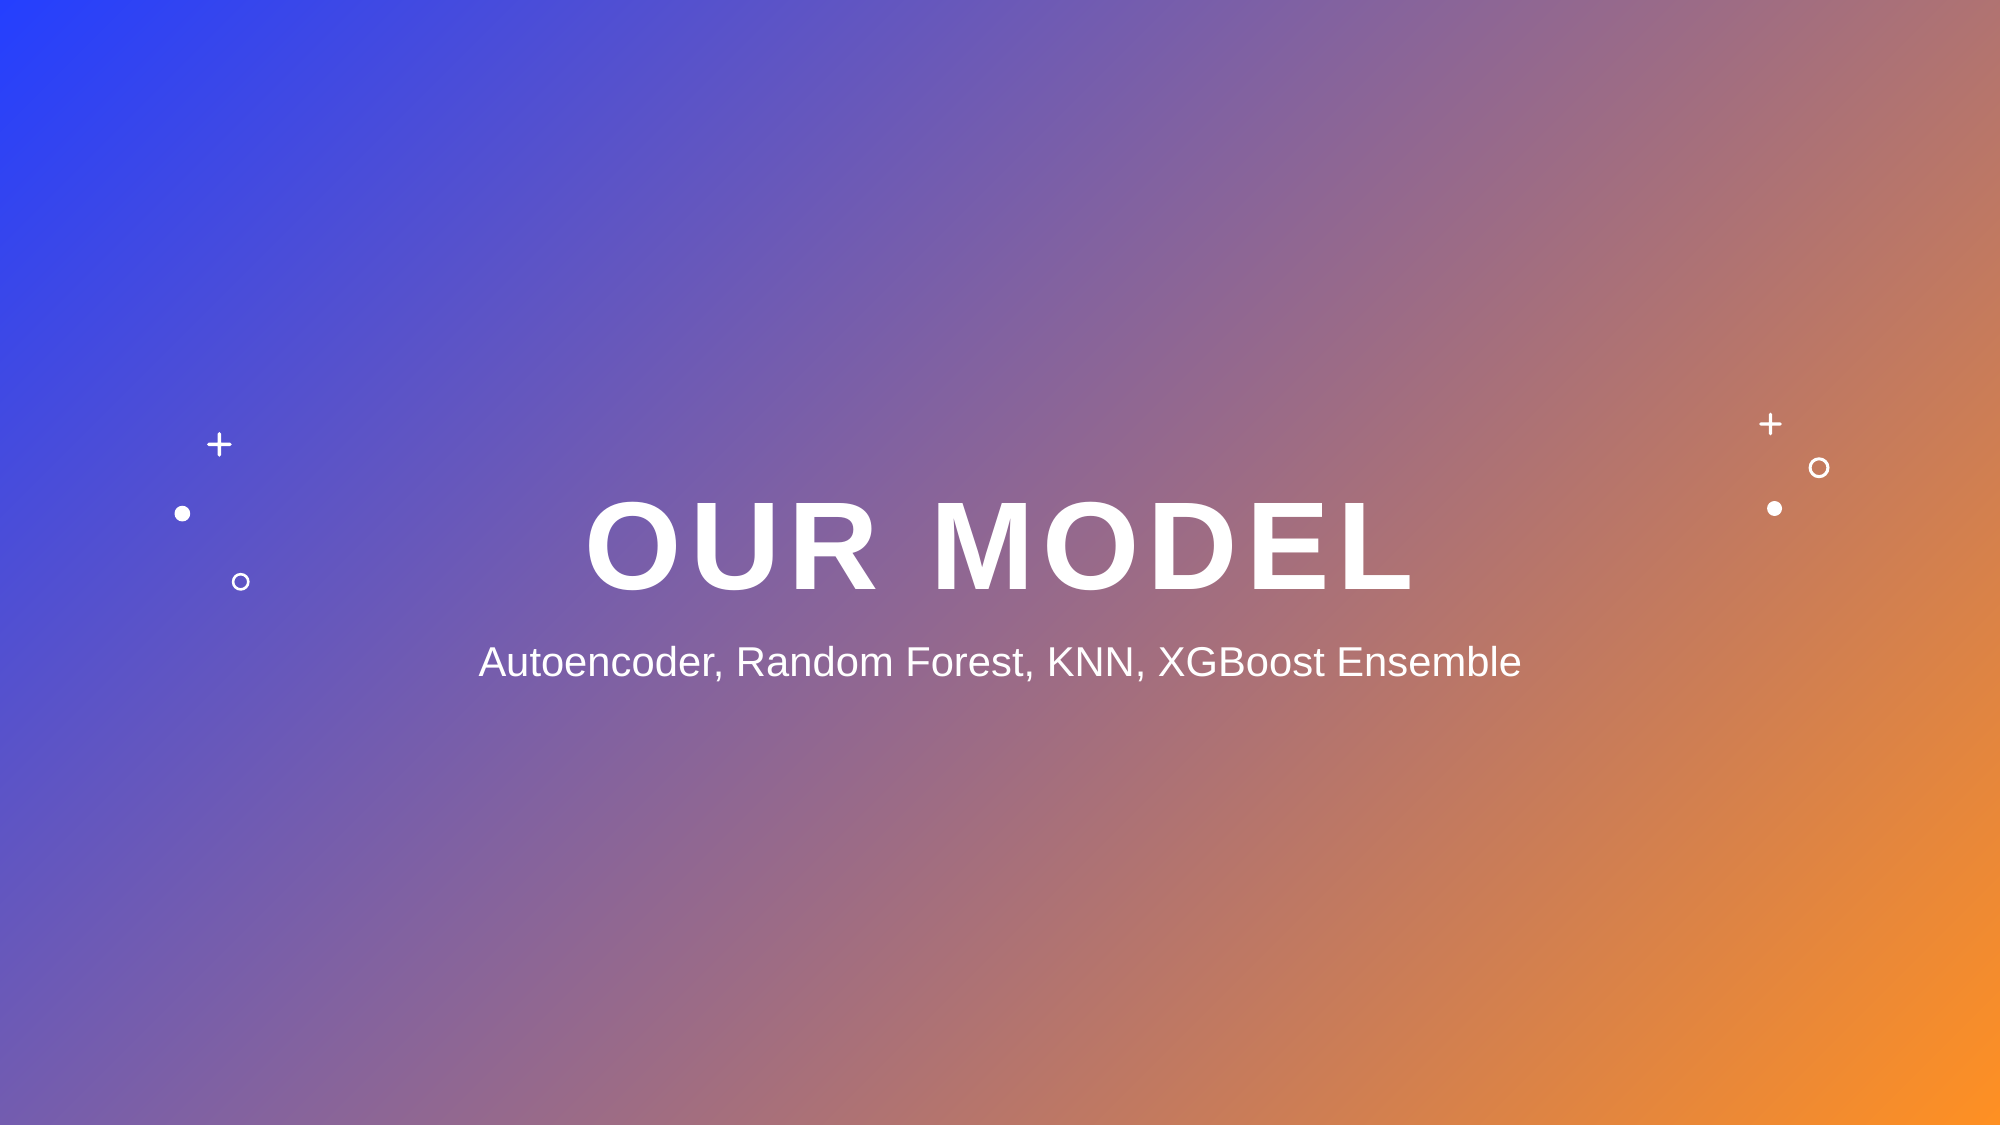

# Our Model
Autoencoder, Random Forest, KNN, XGBoost Ensemble